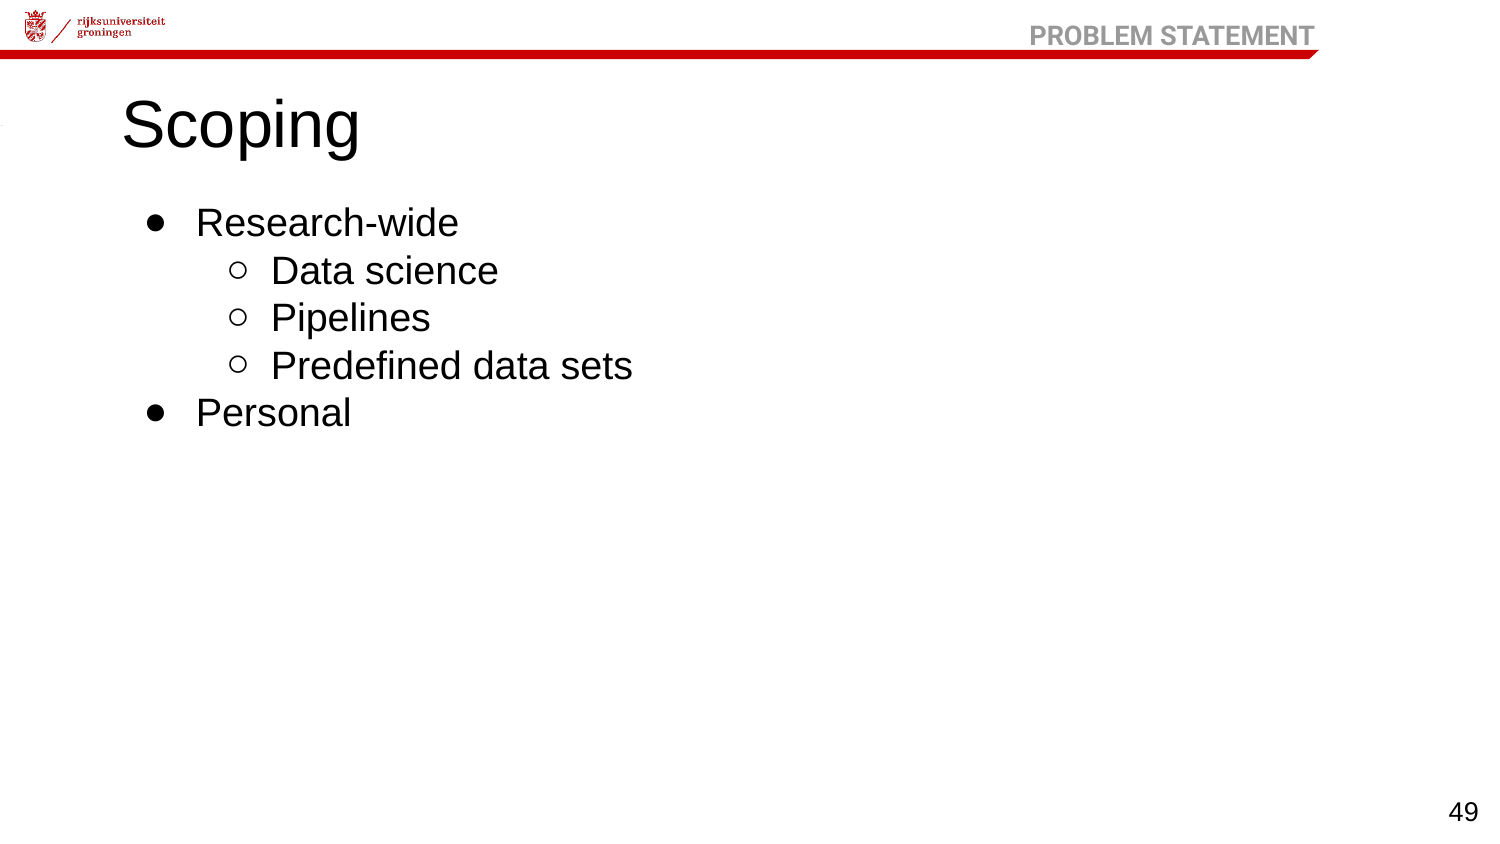

PROBLEM STATEMENT
# Scoping
Research-wide
Data science
Pipelines
Predefined data sets
Personal
49